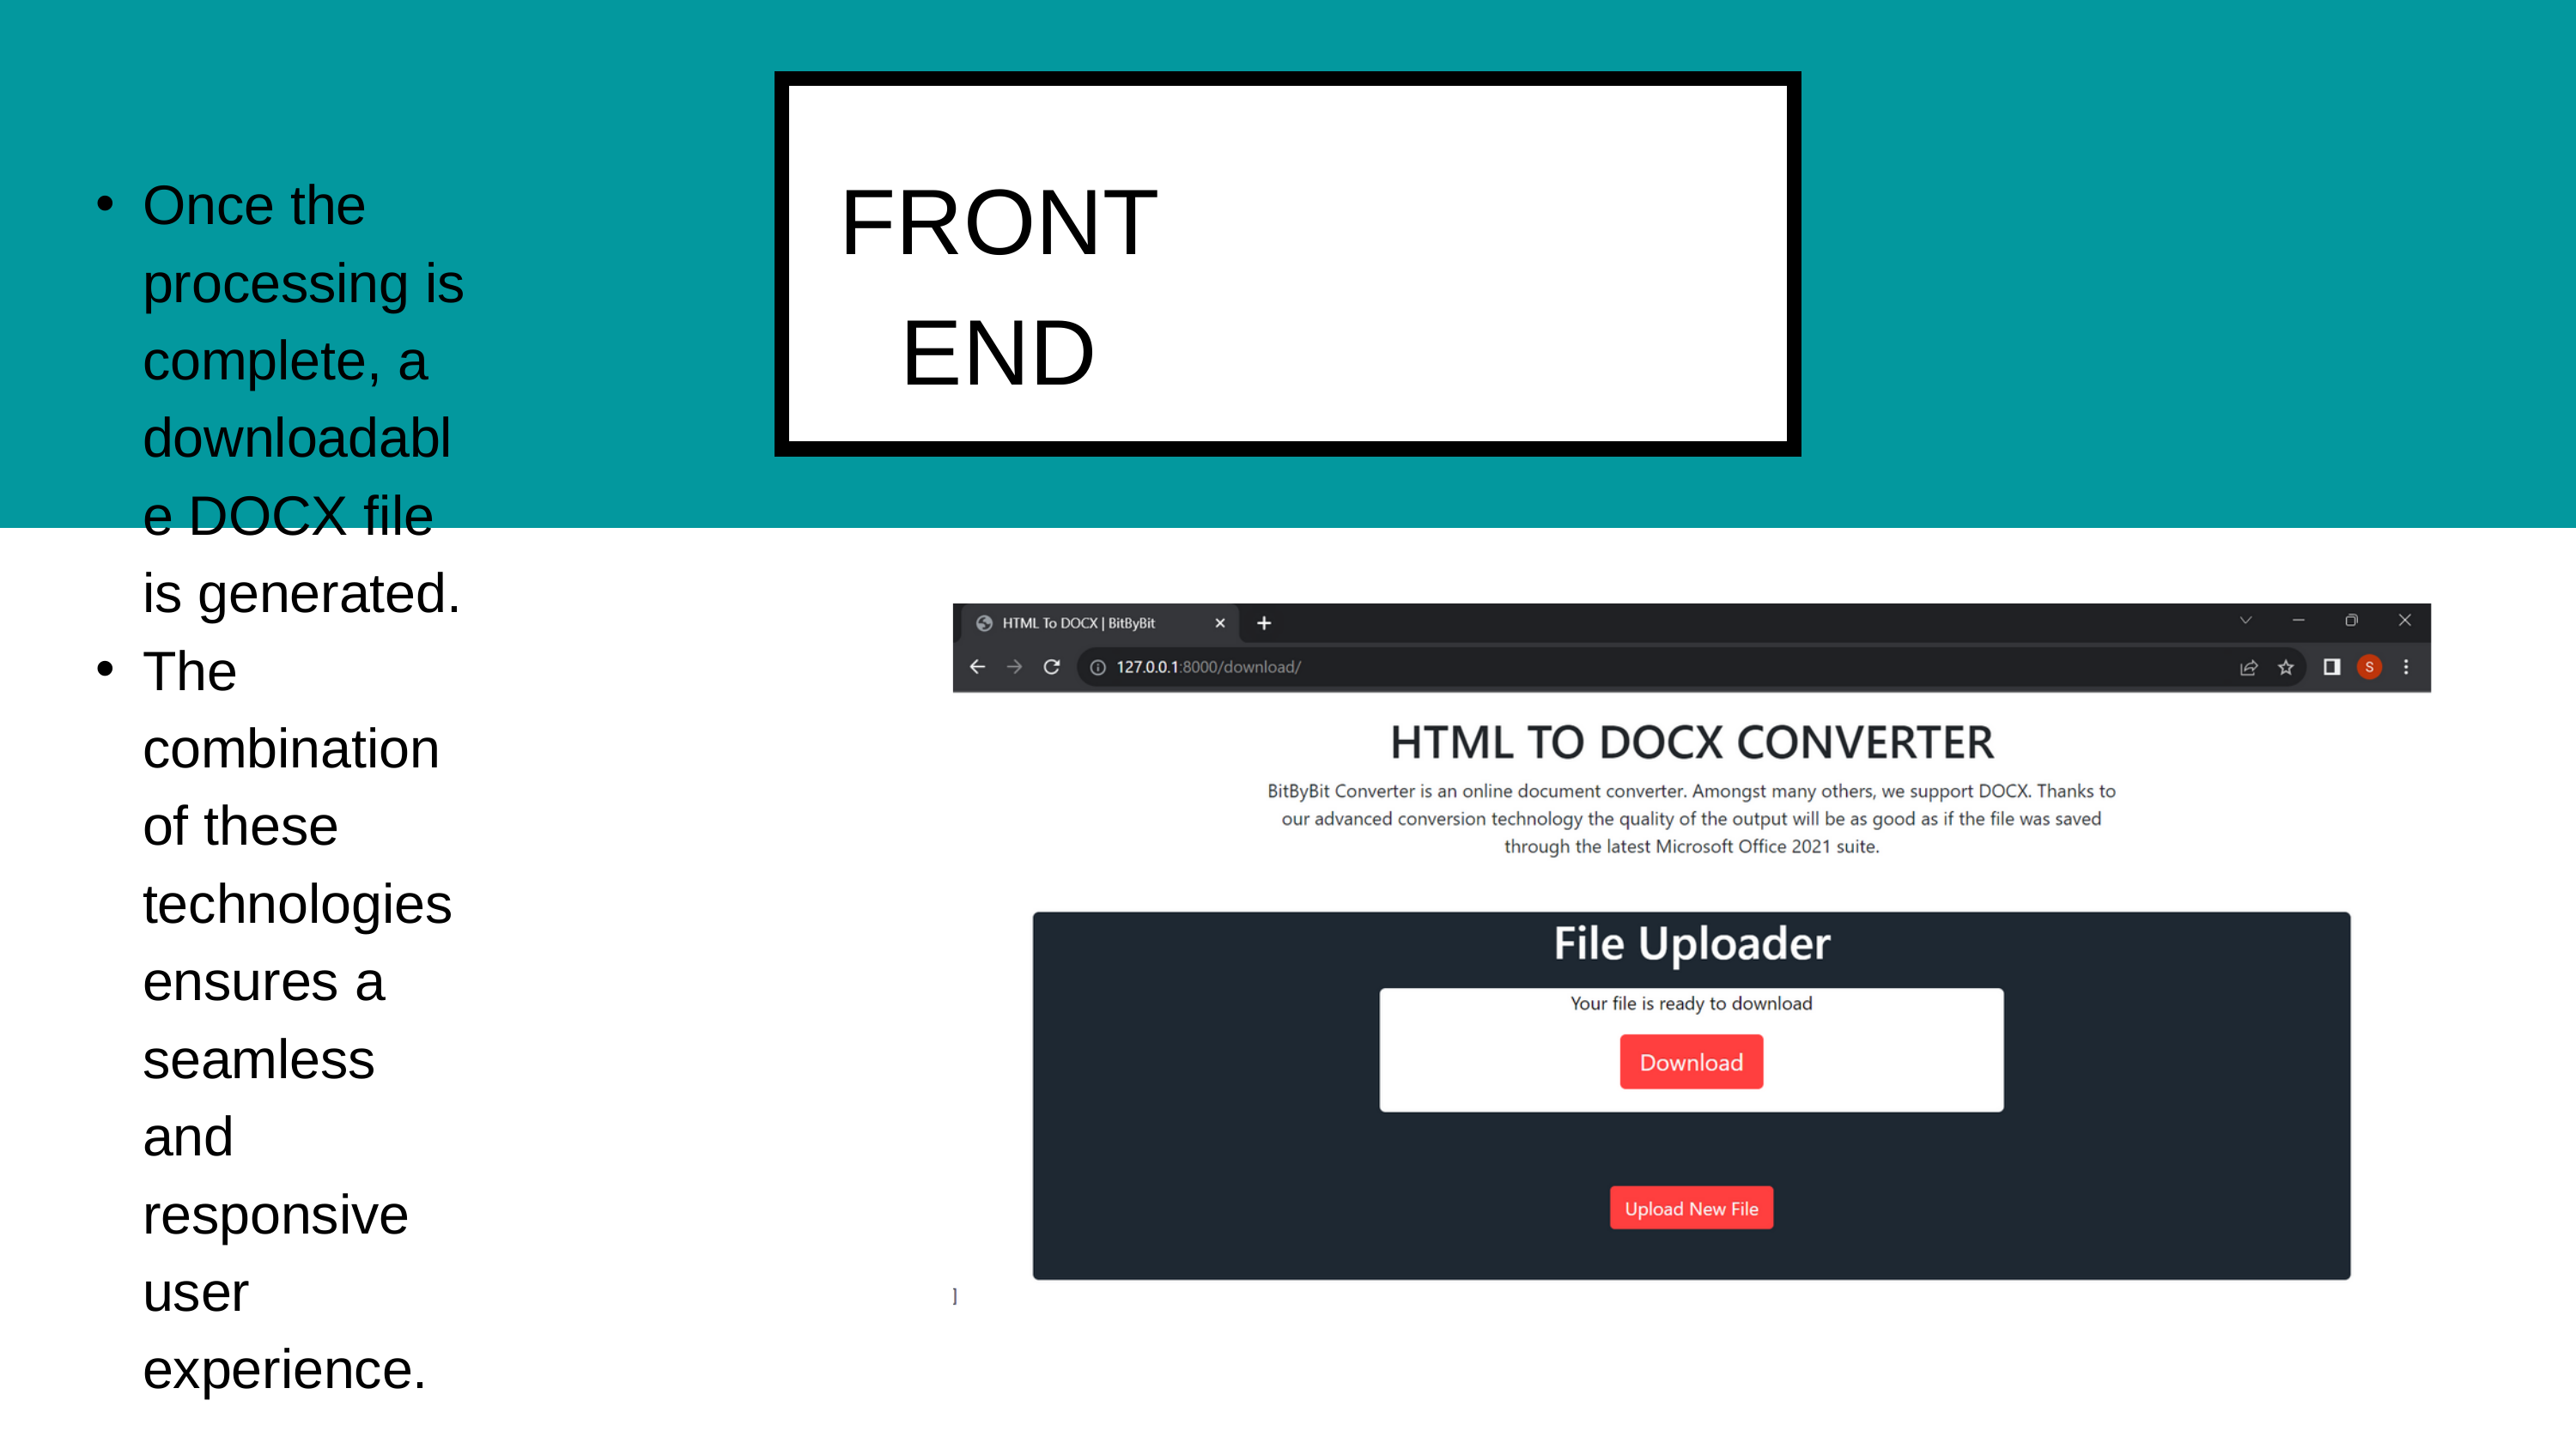

FRONT END

Once the processing is complete, a downloadable DOCX file is generated.
The combination of these technologies ensures a seamless and responsive user experience.